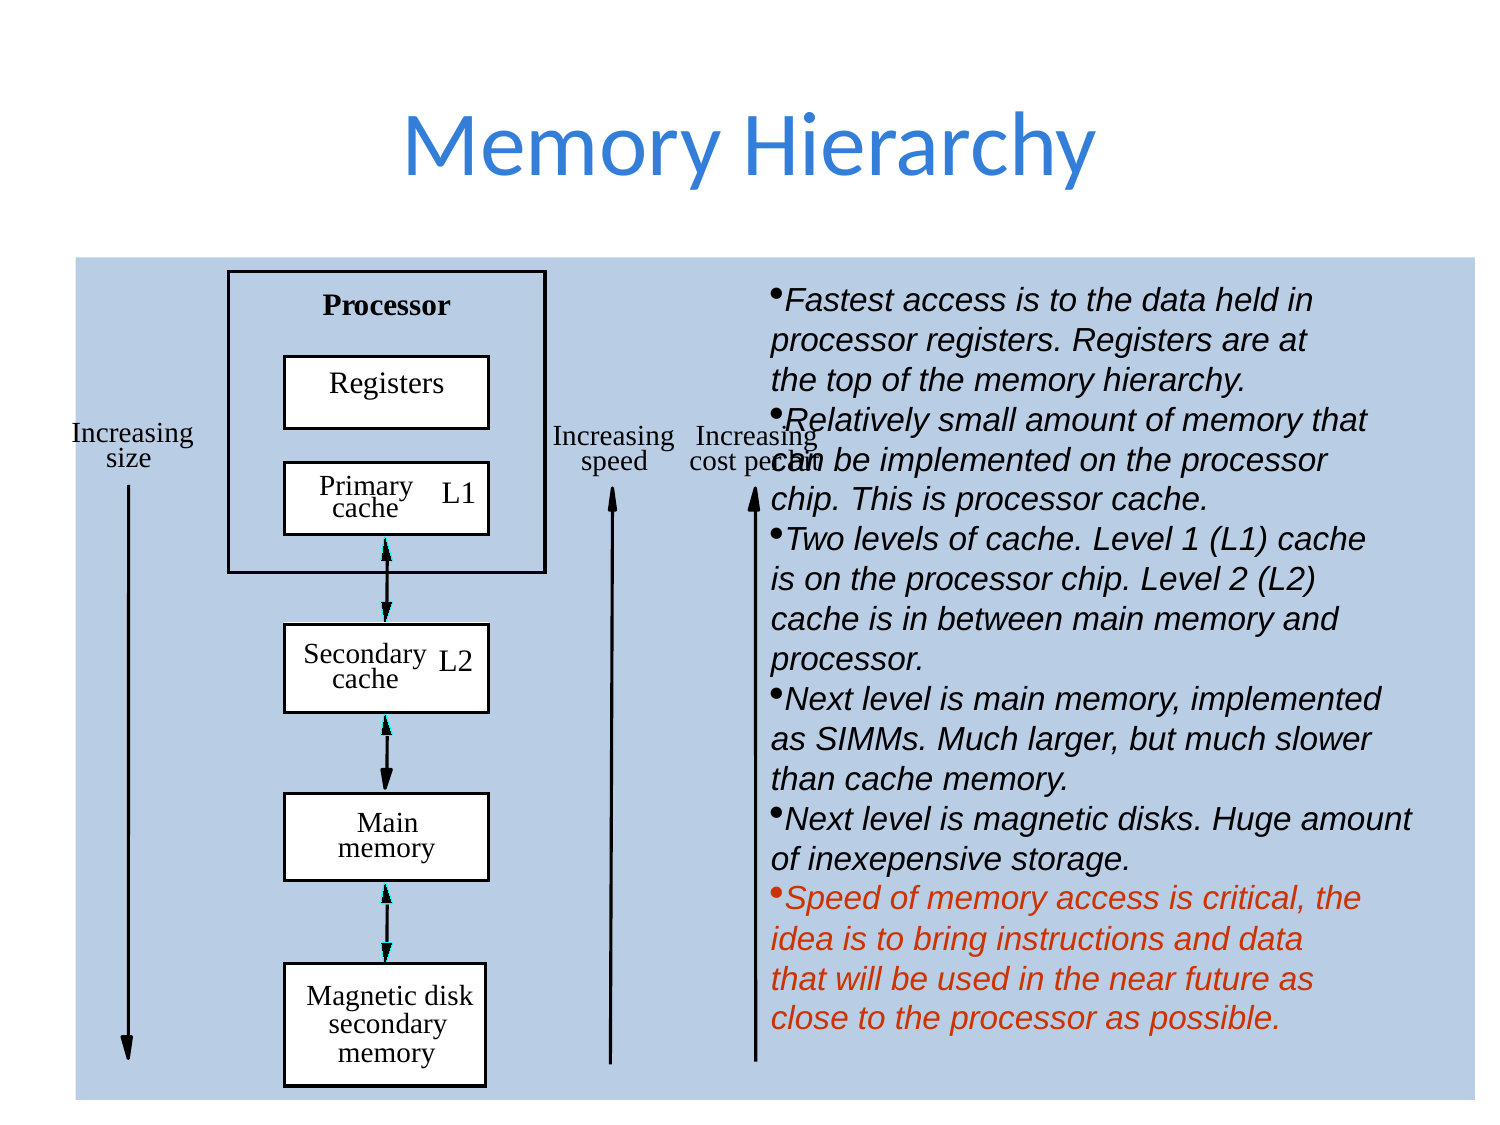

Memory Hierarchy

Fastest access is to the data held in
processor registers. Registers are at
the top of the memory hierarchy.
Relatively small amount of memory that
can be implemented on the processor
chip. This is processor cache.
Two levels of cache. Level 1 (L1) cache
is on the processor chip. Level 2 (L2)
cache is in between main memory and
processor.
Next level is main memory, implemented
as SIMMs. Much larger, but much slower
than cache memory.
Next level is magnetic disks. Huge amount
of inexepensive storage.
Speed of memory access is critical, the
idea is to bring instructions and data
that will be used in the near future as
close to the processor as possible.

Pr
ocessor

Re
gisters
Increasing
Increasing
Increasing
size
speed
cost per bit

Primary
L1

cache

Secondary
L2
cache

Main
memory

Magnetic disk
secondary
memory